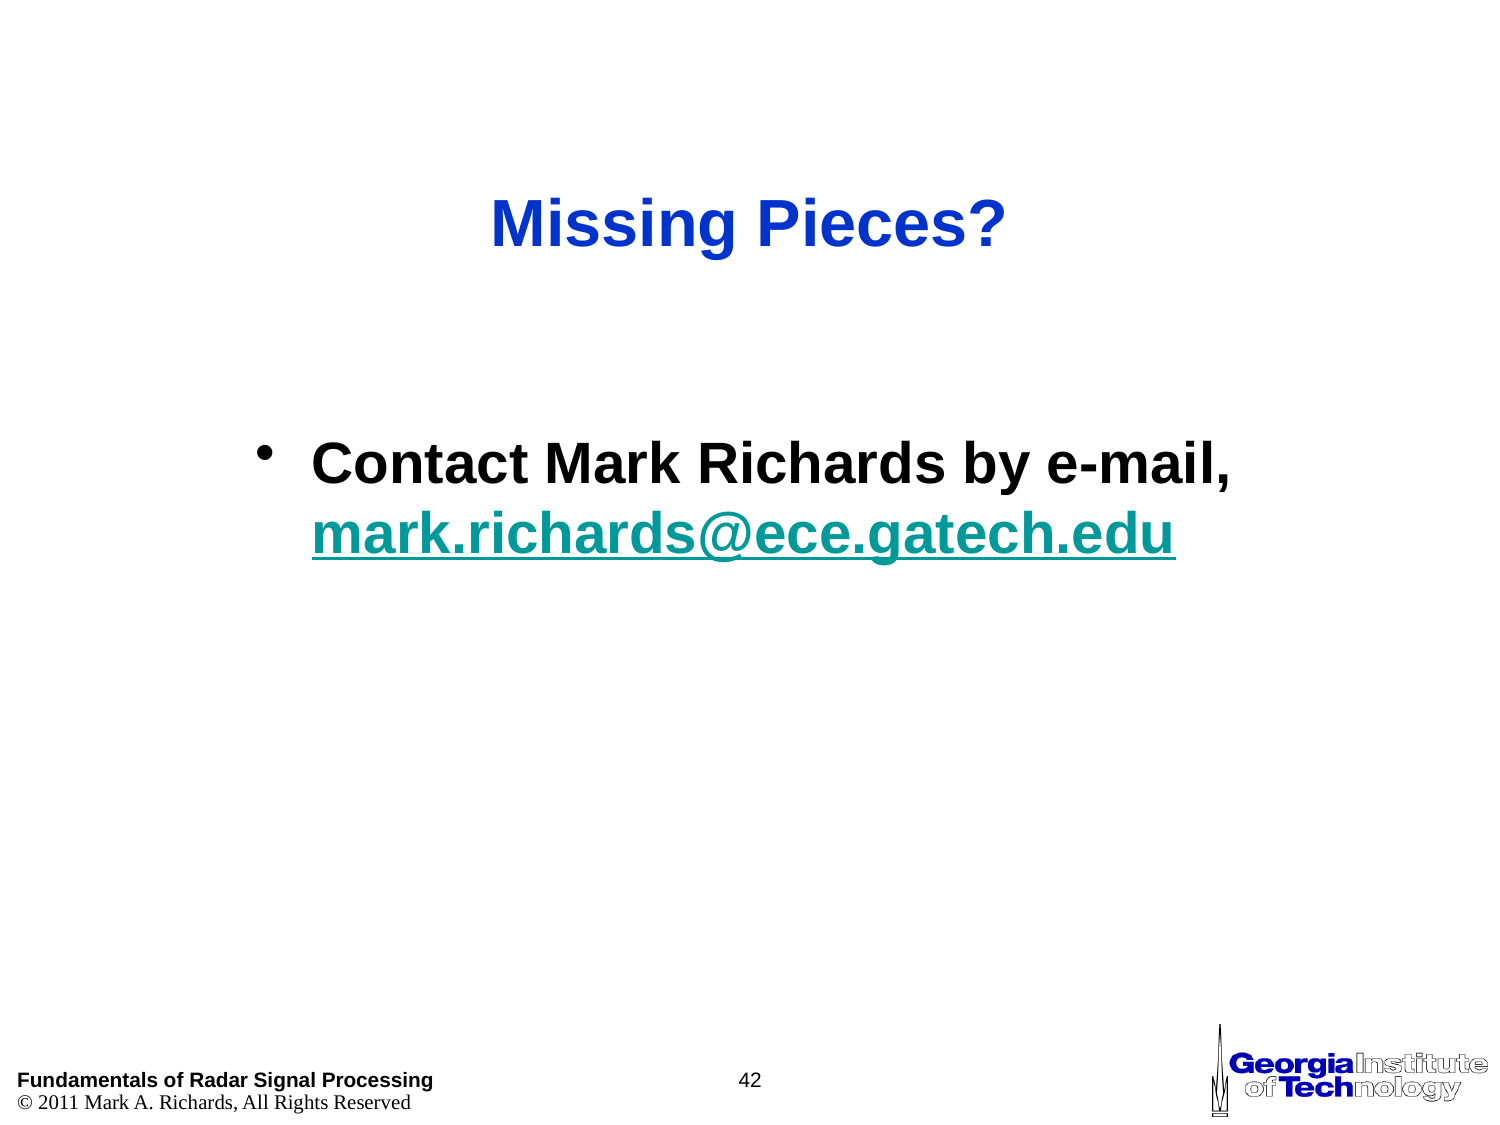

# Missing Pieces?
Contact Mark Richards by e-mail, mark.richards@ece.gatech.edu

42